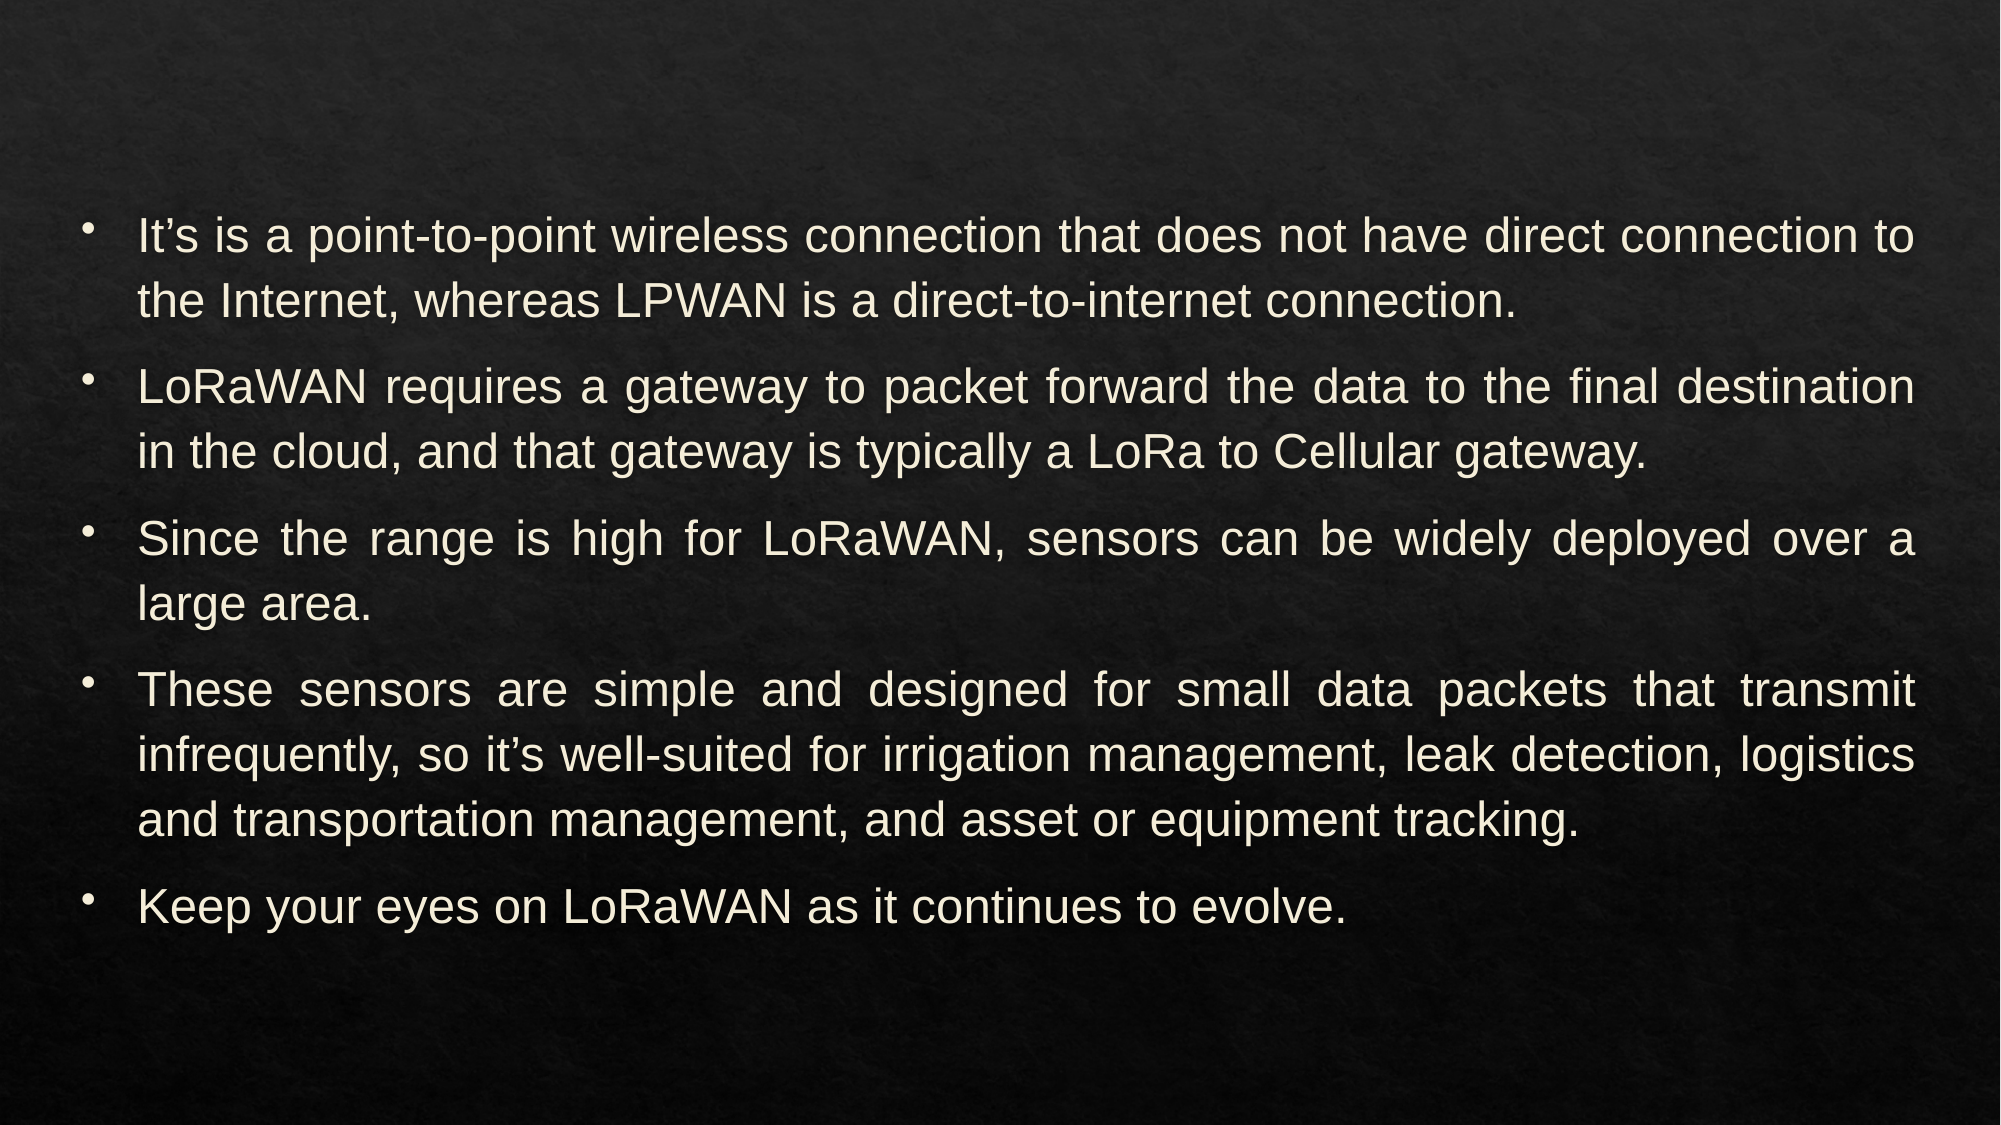

It’s is a point-to-point wireless connection that does not have direct connection to the Internet, whereas LPWAN is a direct-to-internet connection.
LoRaWAN requires a gateway to packet forward the data to the final destination in the cloud, and that gateway is typically a LoRa to Cellular gateway.
Since the range is high for LoRaWAN, sensors can be widely deployed over a large area.
These sensors are simple and designed for small data packets that transmit infrequently, so it’s well-suited for irrigation management, leak detection, logistics and transportation management, and asset or equipment tracking.
Keep your eyes on LoRaWAN as it continues to evolve.